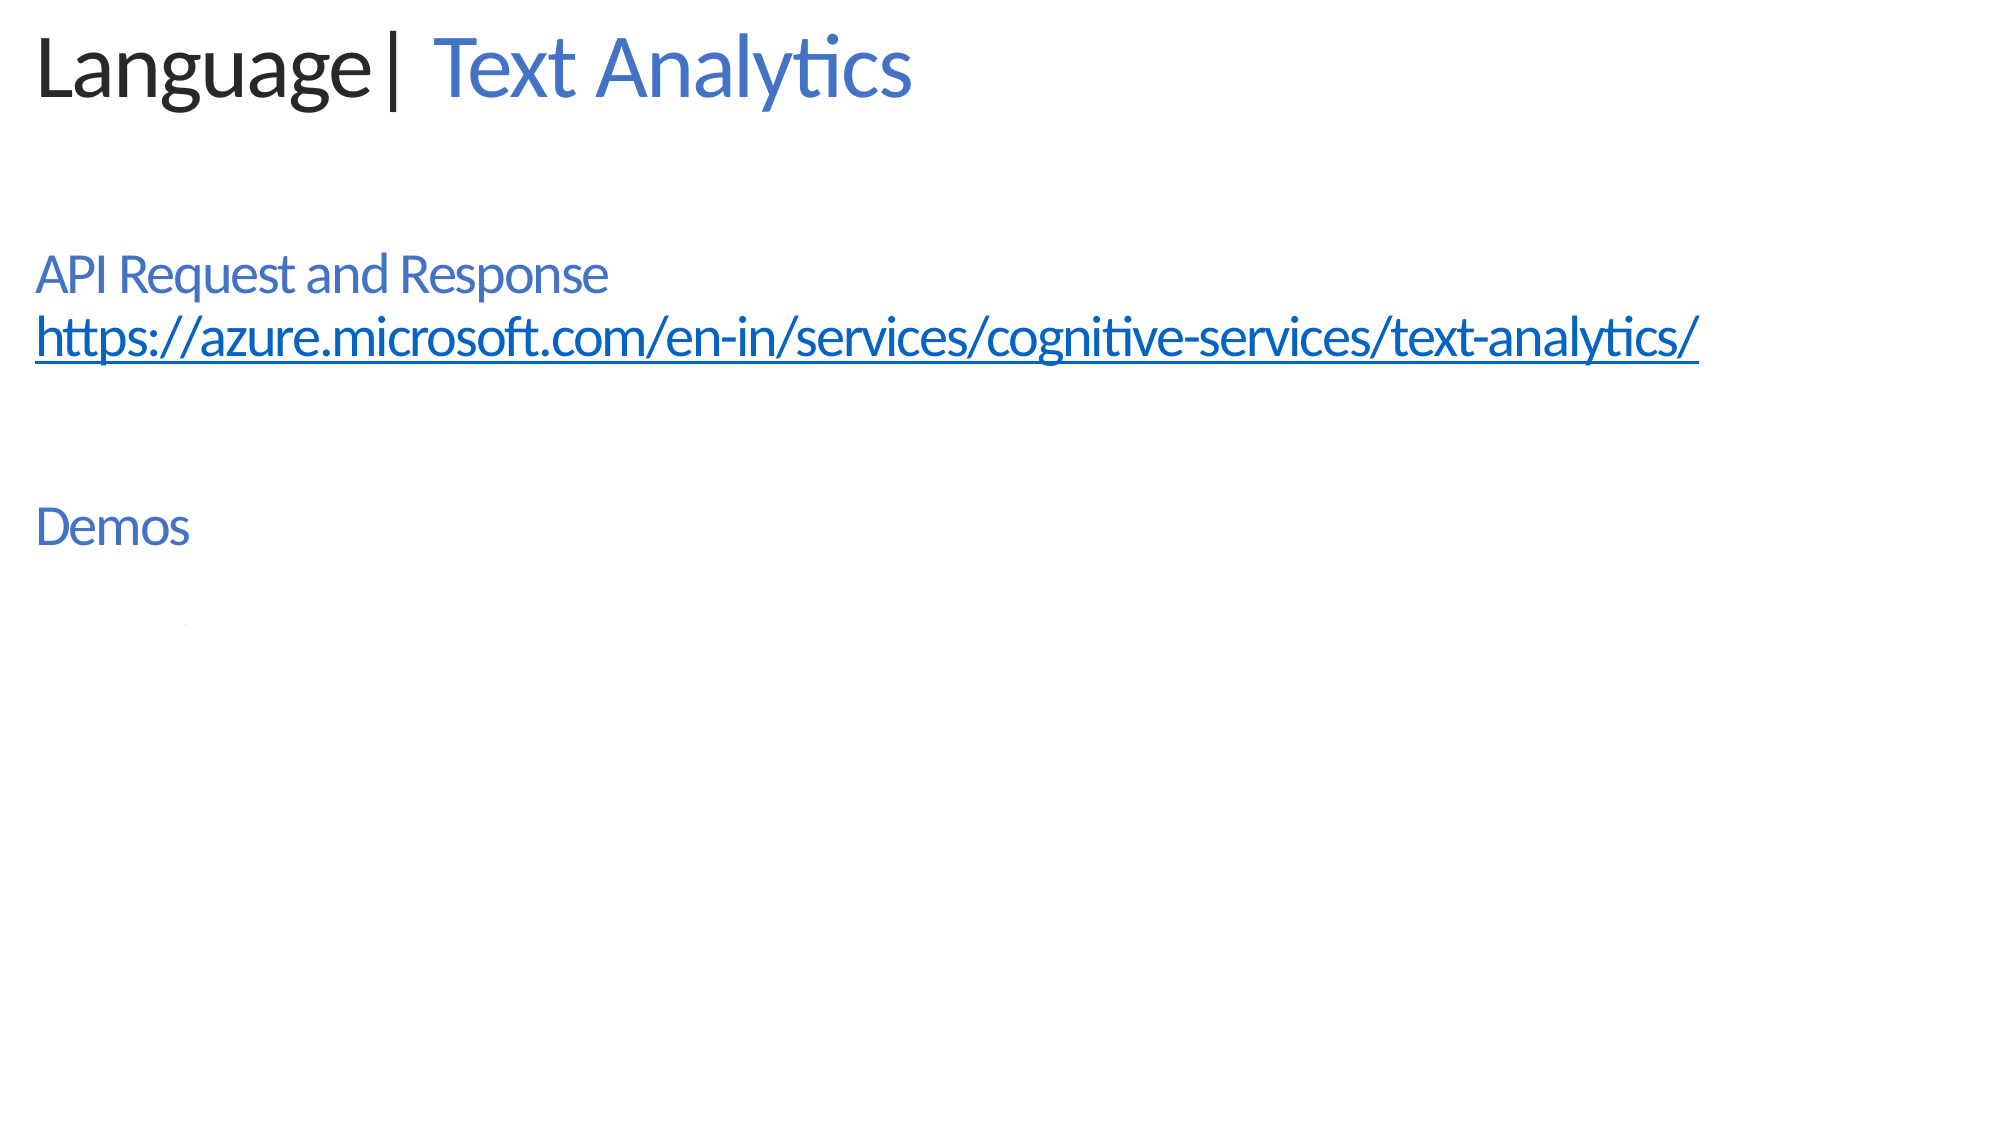

Language| Text Analytics

API Request and Response
https://azure.microsoft.com/en-in/services/cognitive-services/text-analytics/

Demos

.